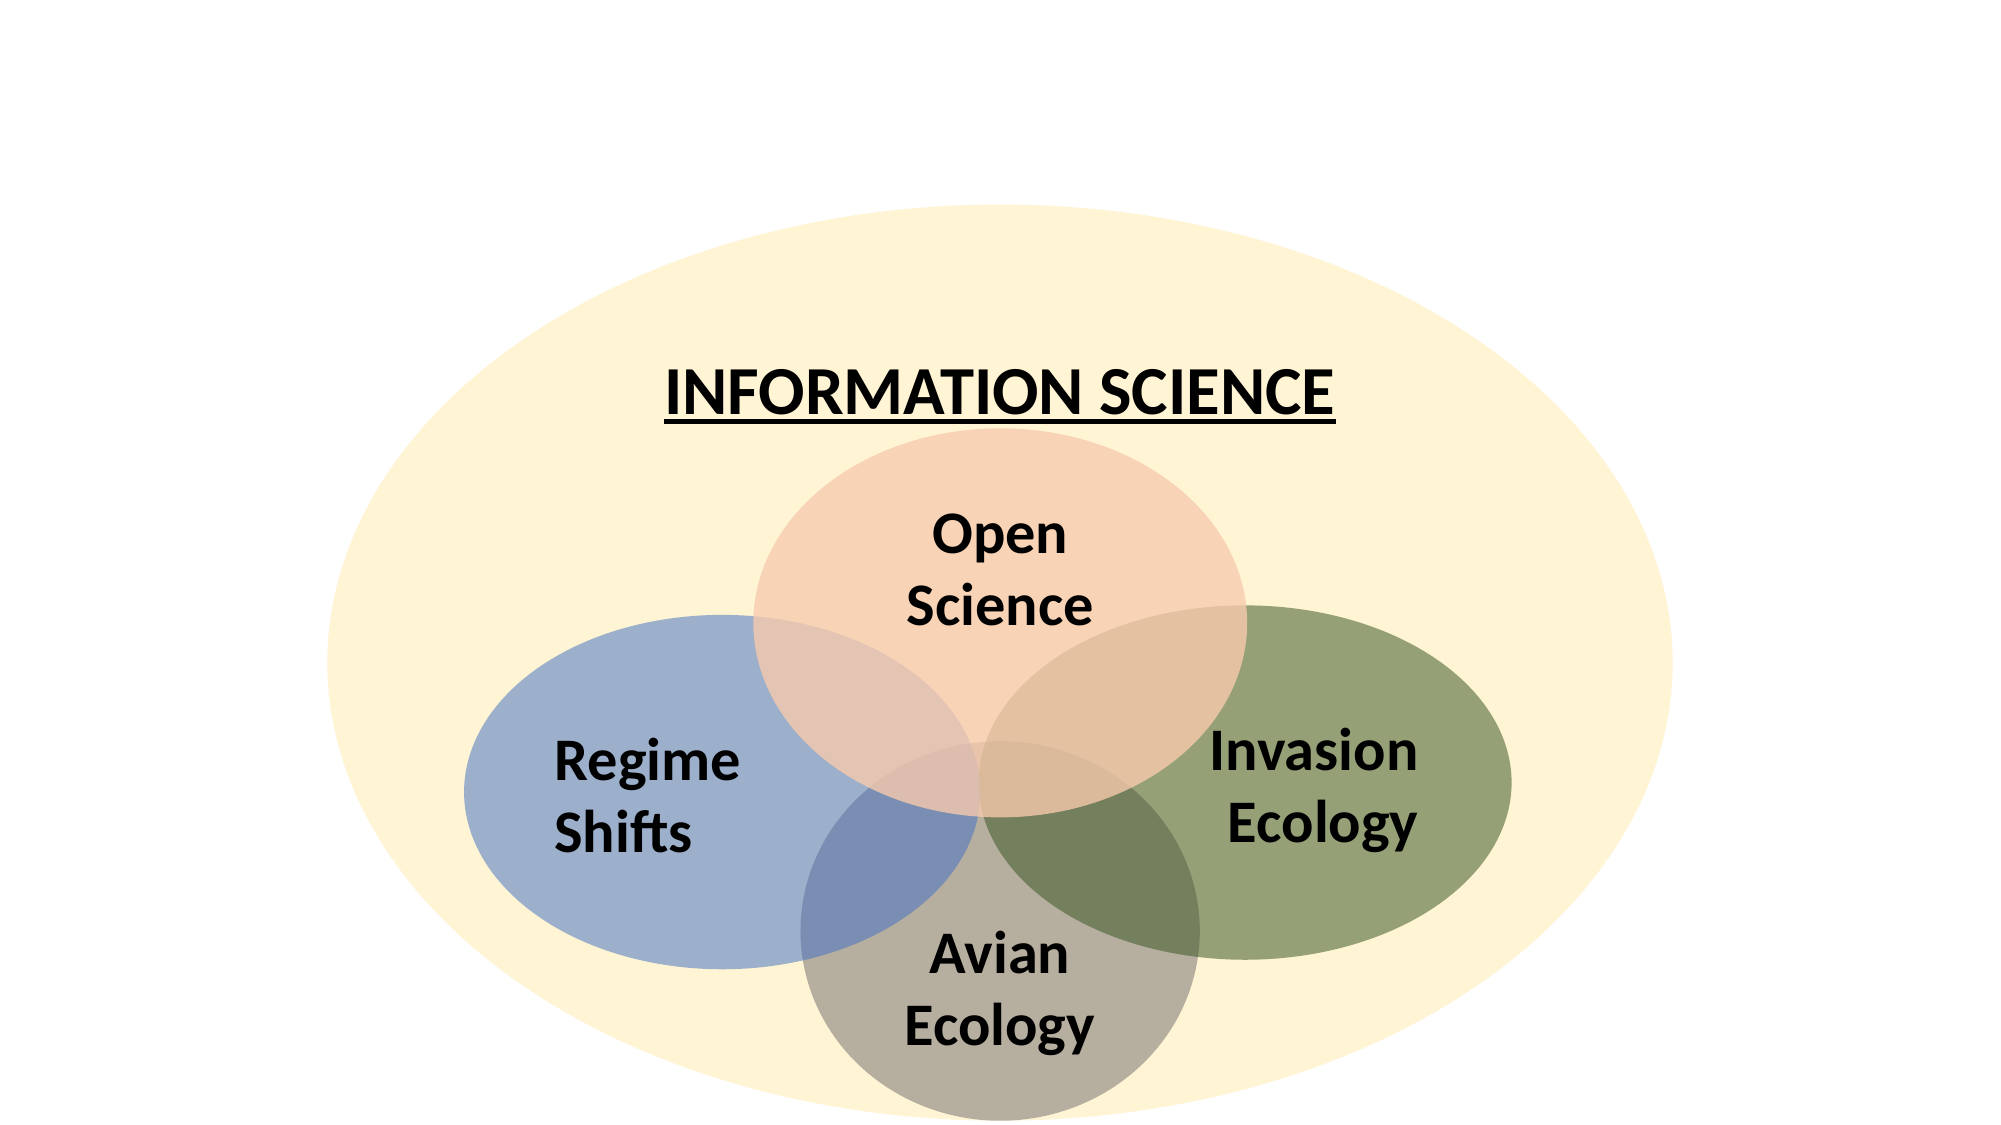

INFORMATION SCIENCE
Open Science
Invasion Ecology
Regime Shifts

Avian Ecology